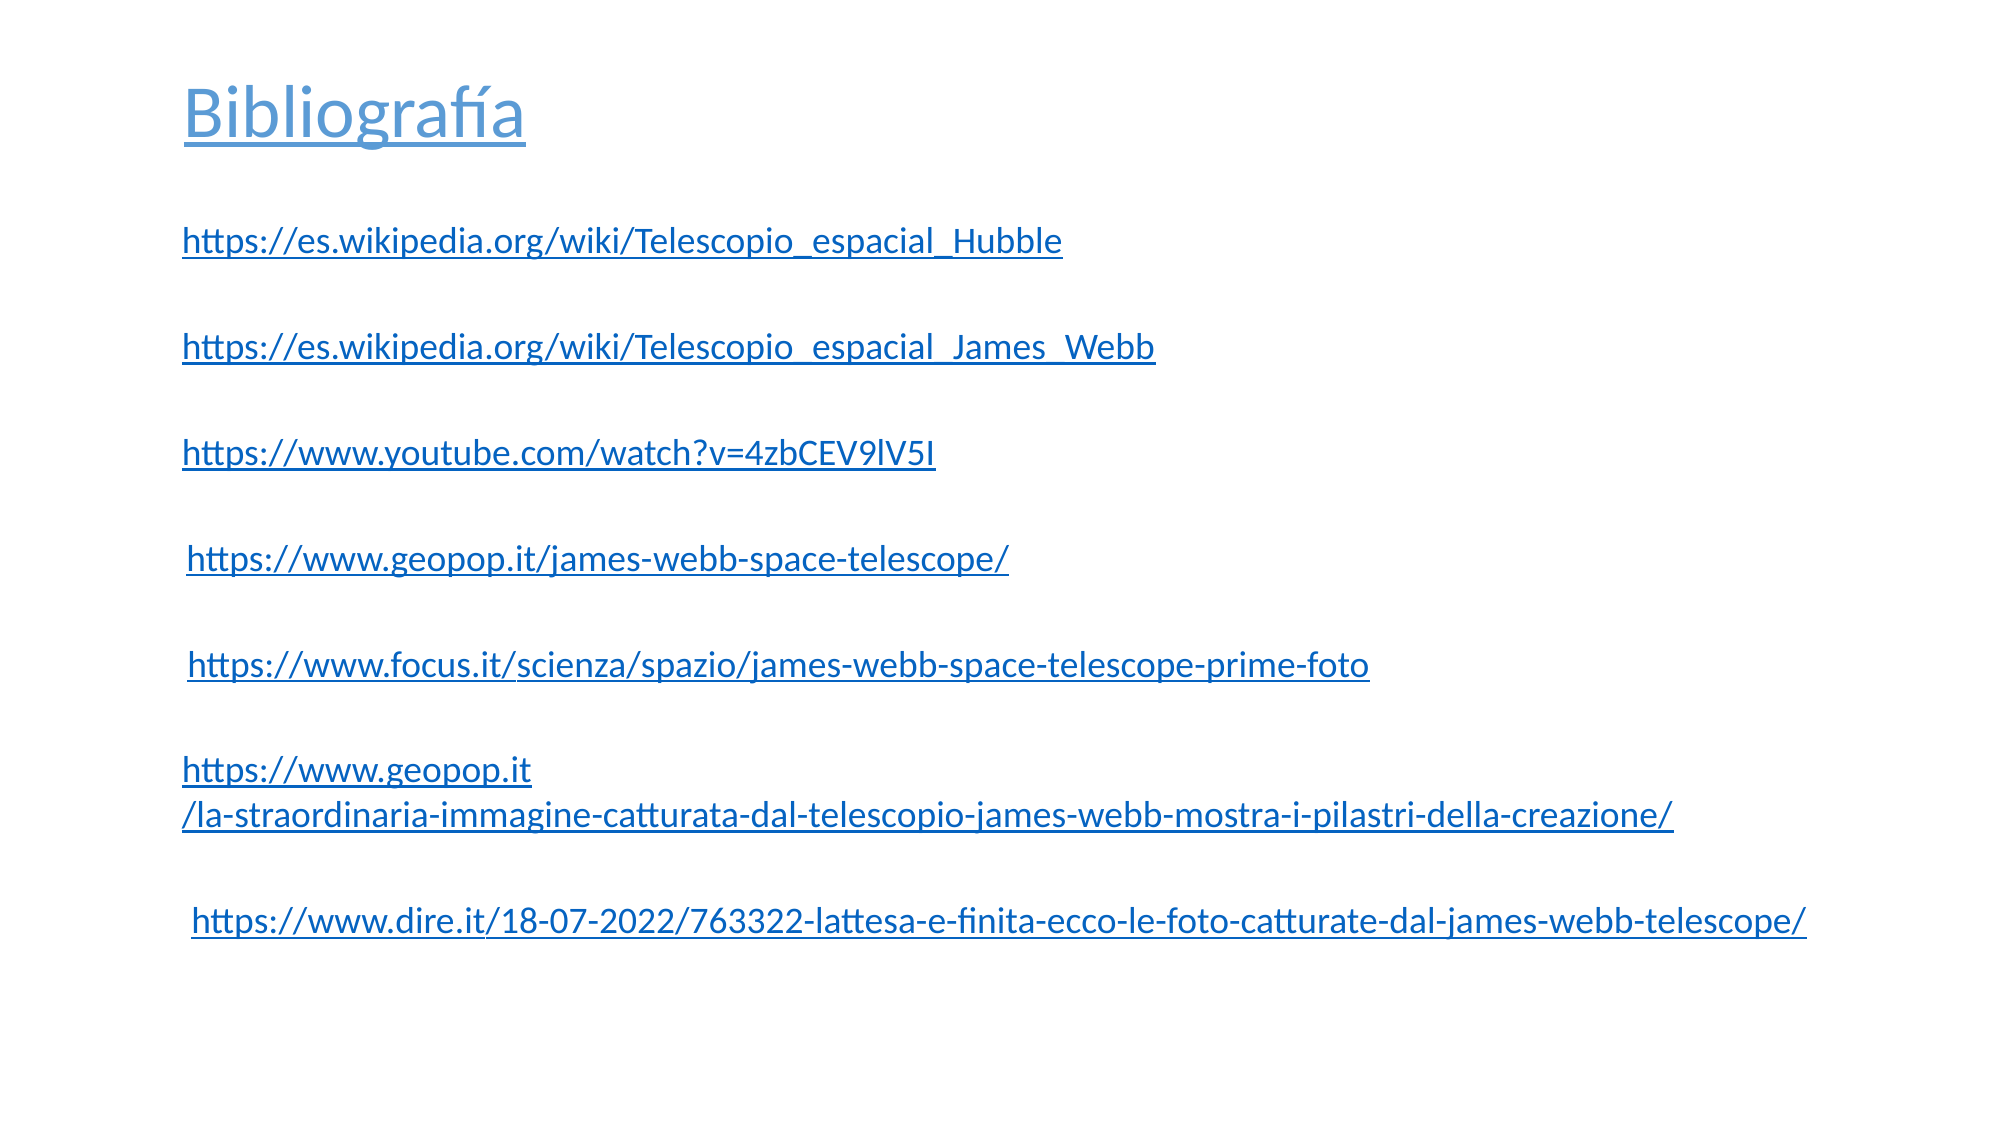

Bibliografía
https://es.wikipedia.org/wiki/Telescopio_espacial_Hubble
https://es.wikipedia.org/wiki/Telescopio_espacial_James_Webb
https://www.youtube.com/watch?v=4zbCEV9lV5I
https://www.geopop.it/james-webb-space-telescope/
https://www.focus.it/scienza/spazio/james-webb-space-telescope-prime-foto
https://www.geopop.it/la-straordinaria-immagine-catturata-dal-telescopio-james-webb-mostra-i-pilastri-della-creazione/
https://www.dire.it/18-07-2022/763322-lattesa-e-finita-ecco-le-foto-catturate-dal-james-webb-telescope/